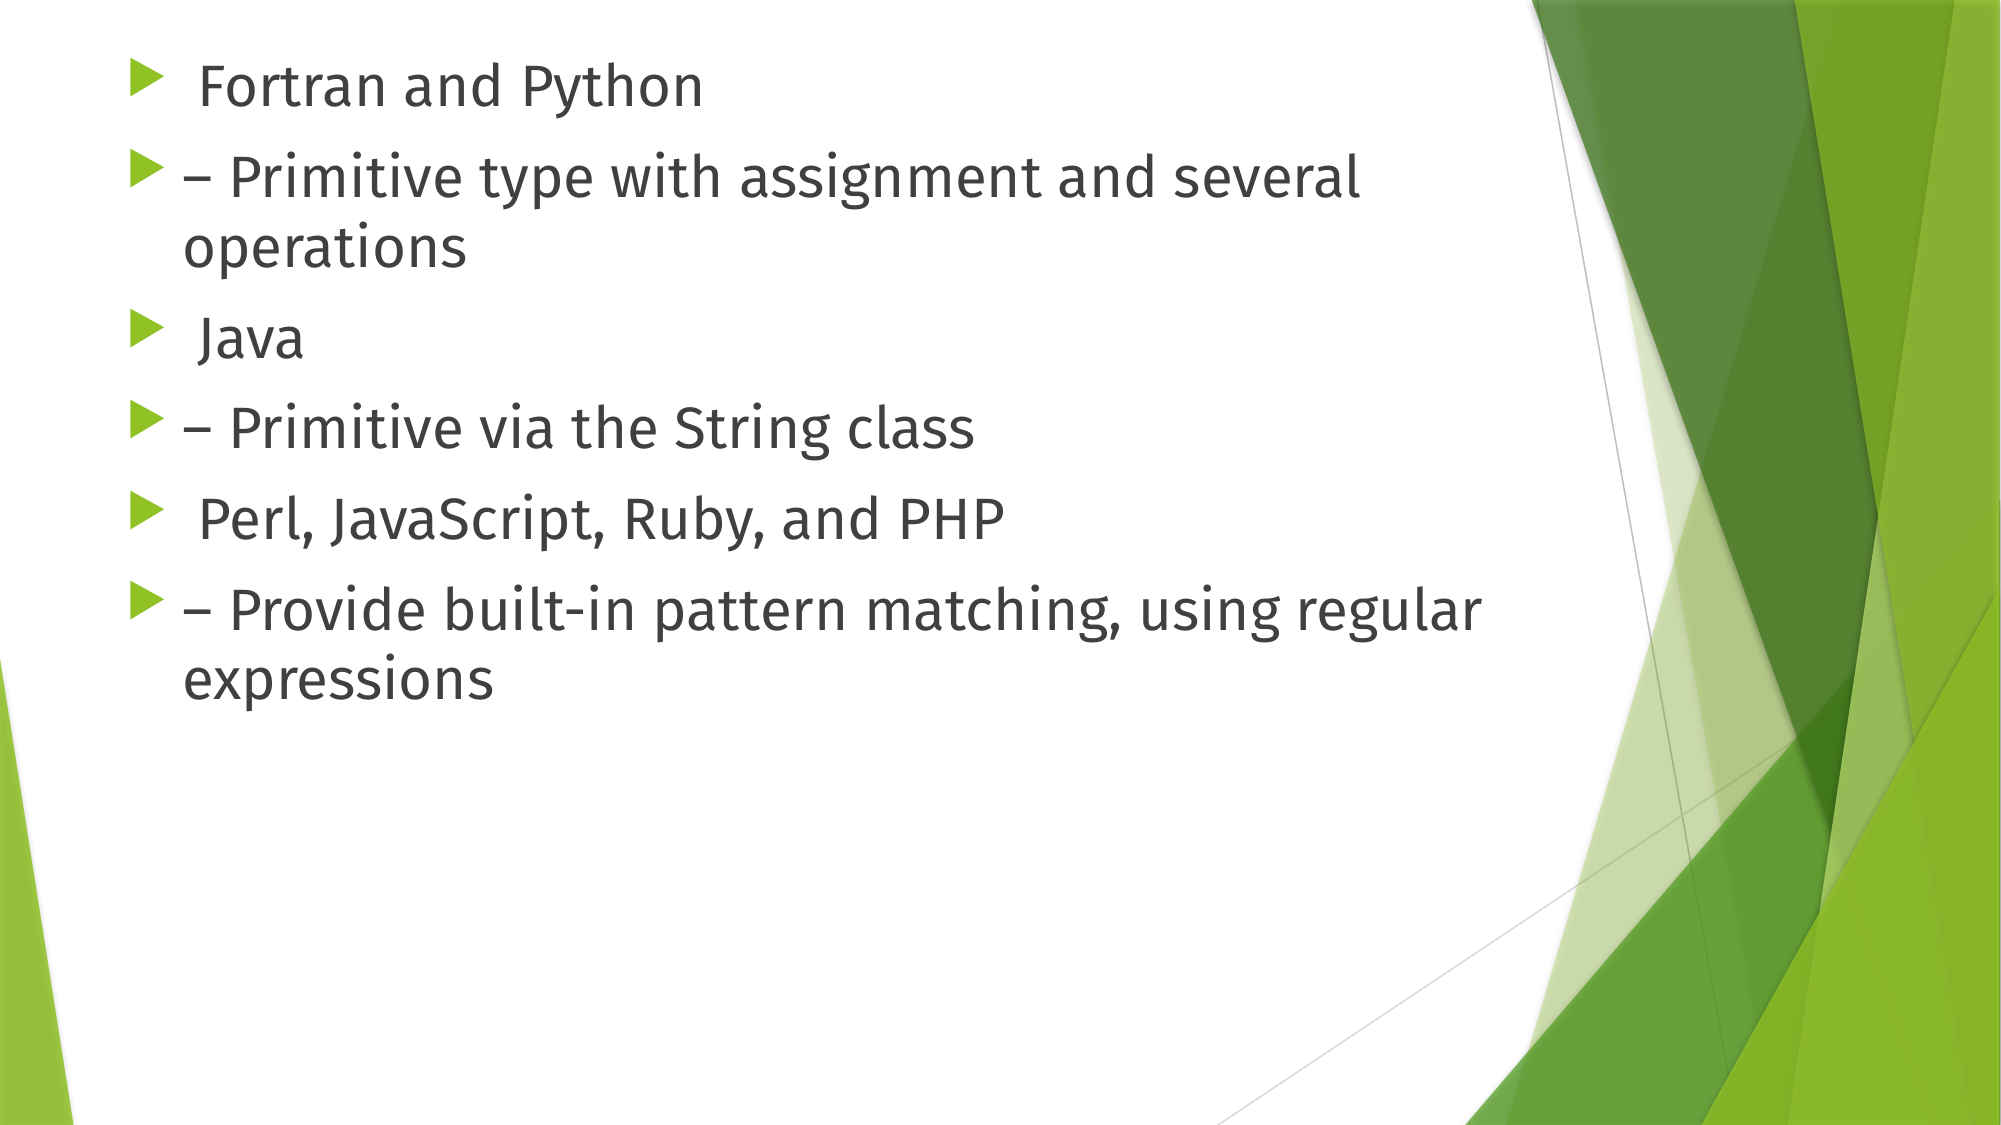

Fortran and Python
– Primitive type with assignment and several operations
 Java
– Primitive via the String class
 Perl, JavaScript, Ruby, and PHP
– Provide built-in pattern matching, using regular expressions